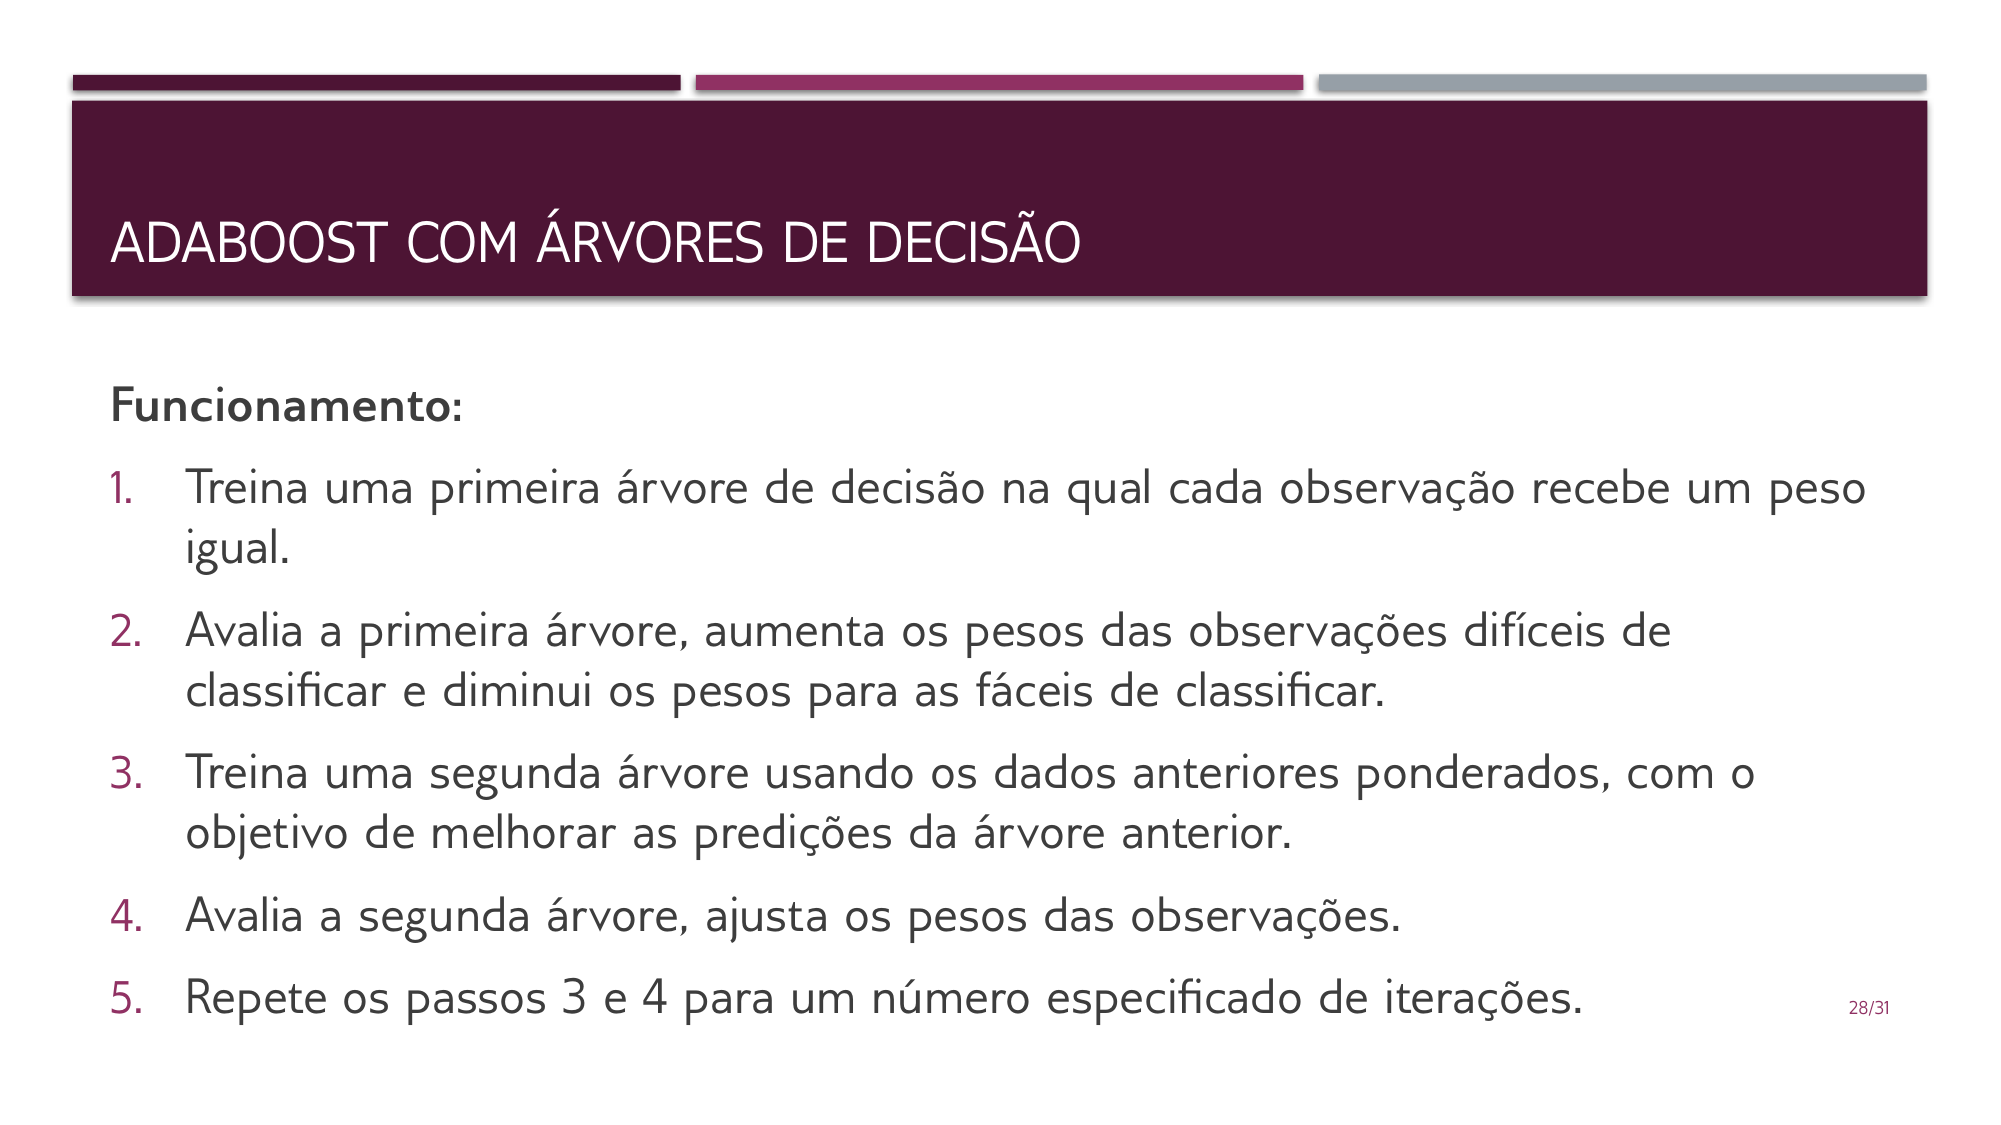

# Adaboost com árvores de decisão
Funcionamento:
Treina uma primeira árvore de decisão na qual cada observação recebe um peso igual.
Avalia a primeira árvore, aumenta os pesos das observações difíceis de classificar e diminui os pesos para as fáceis de classificar.
Treina uma segunda árvore usando os dados anteriores ponderados, com o objetivo de melhorar as predições da árvore anterior.
Avalia a segunda árvore, ajusta os pesos das observações.
Repete os passos 3 e 4 para um número especificado de iterações.
28/31